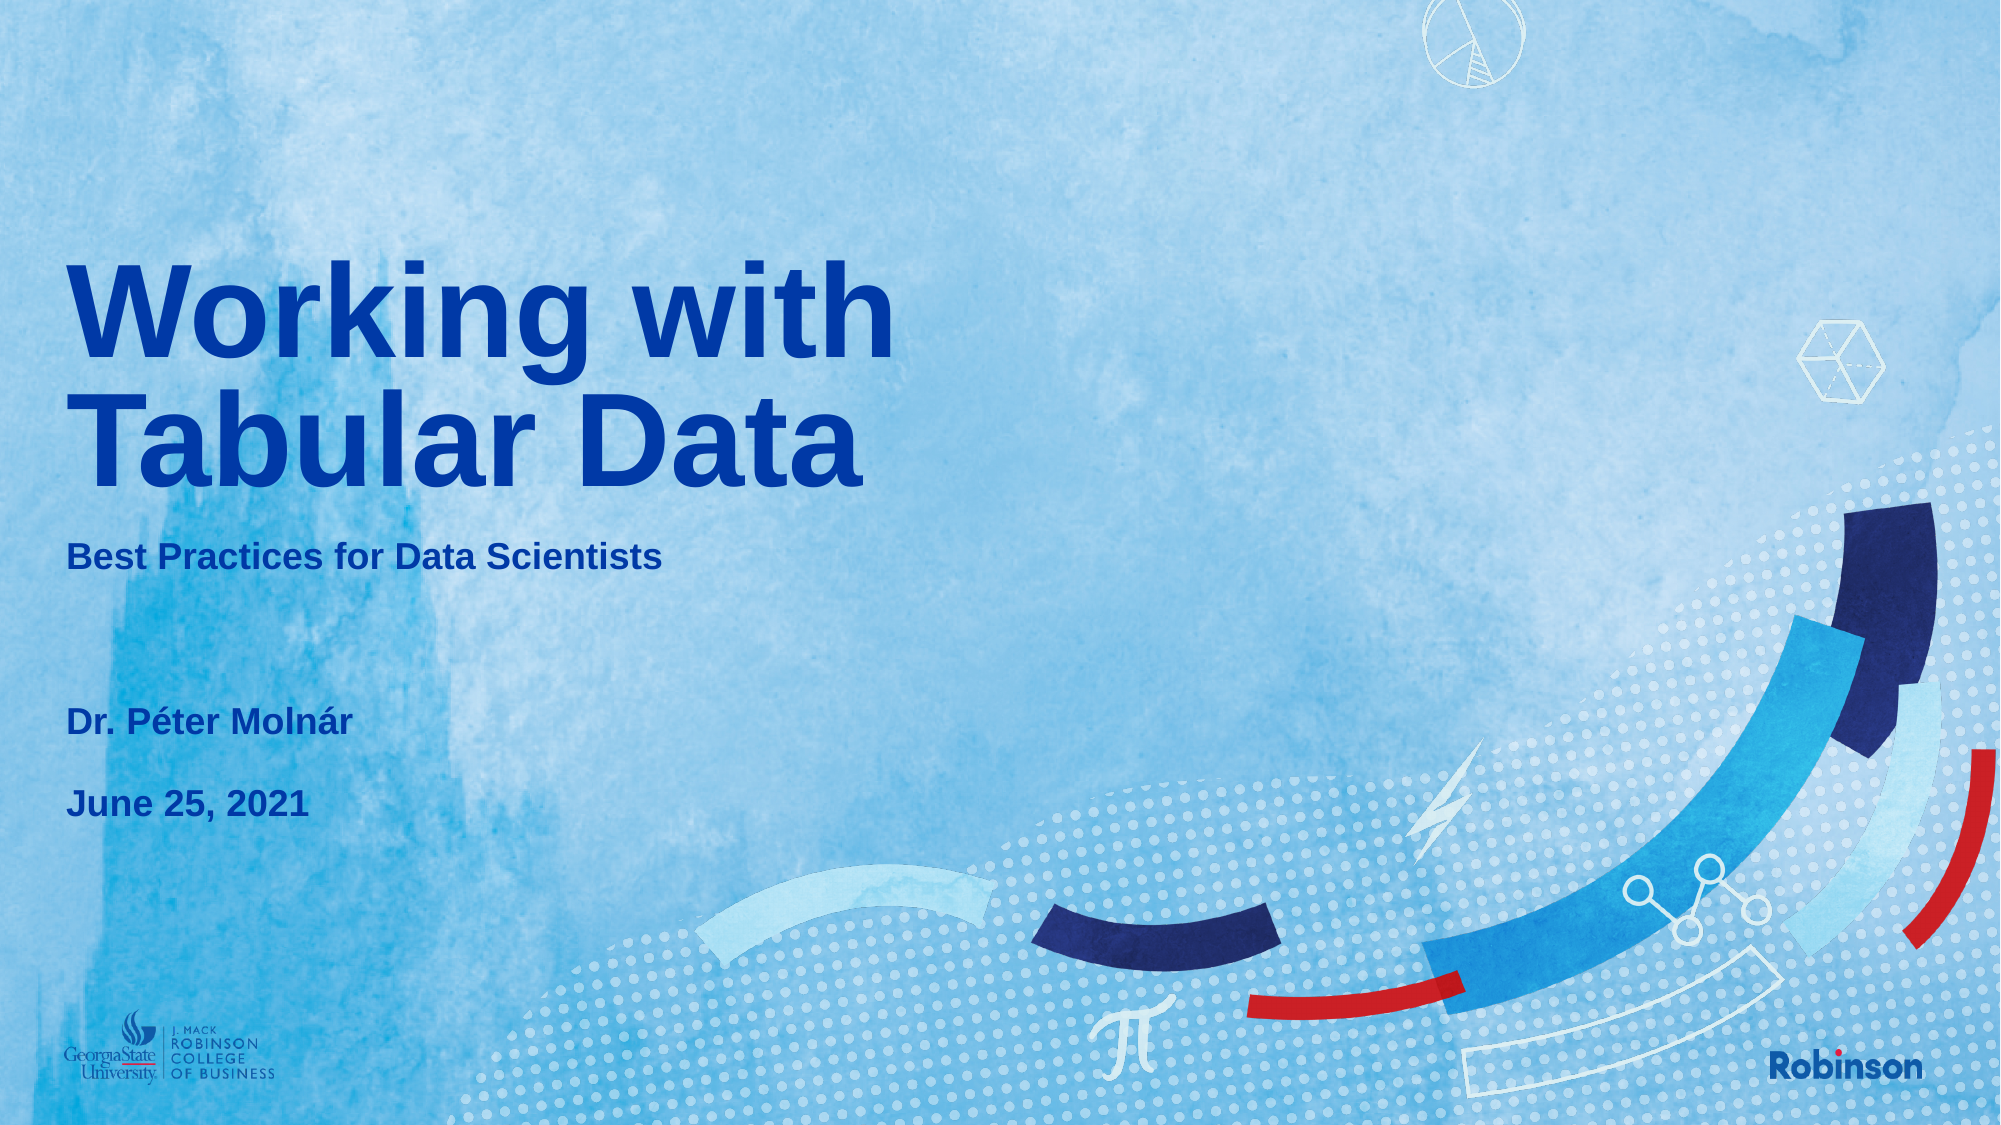

# Working with Tabular Data
Best Practices for Data Scientists
Dr. Péter Molnár
June 25, 2021